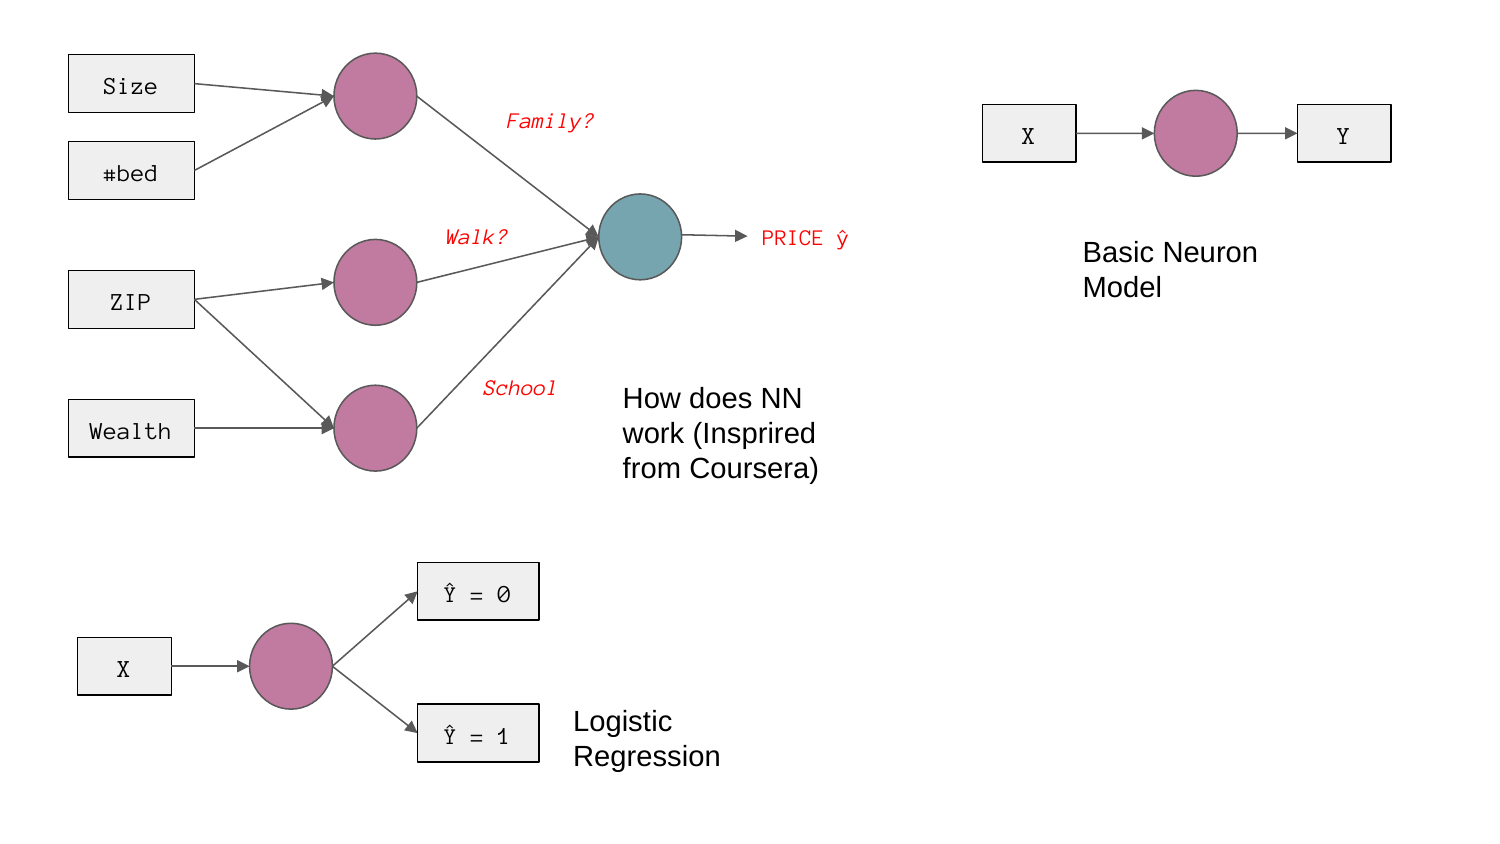

Size

Family?
X
Y
#bed

Walk?
PRICE ŷ
Basic Neuron Model

ZIP
School
How does NN work (Insprired from Coursera)

Wealth
Ŷ = 0

X
Logistic Regression
Ŷ = 1